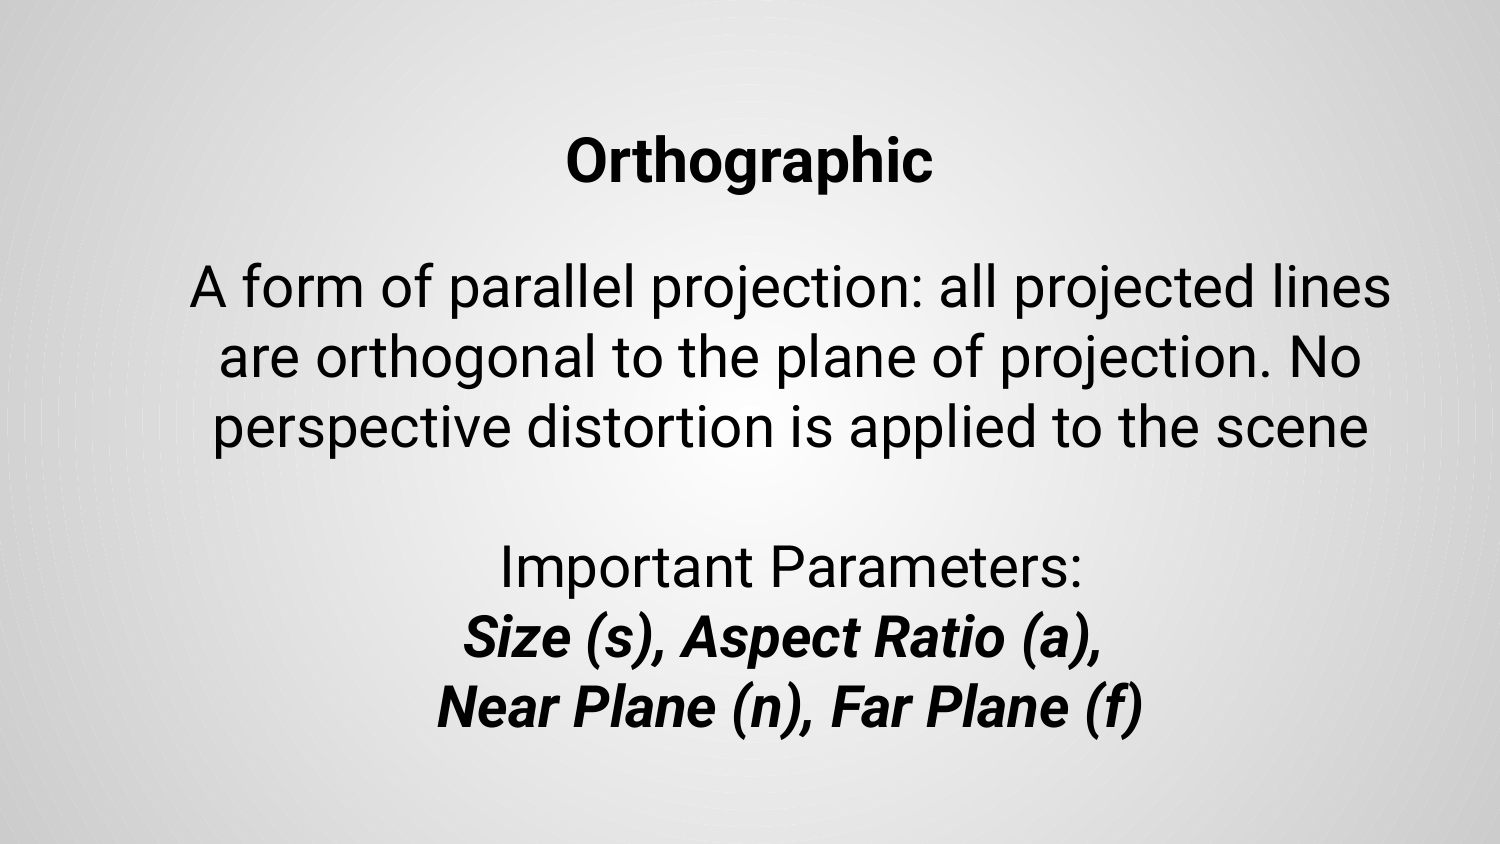

Orthographic
A form of parallel projection: all projected lines are orthogonal to the plane of projection. No perspective distortion is applied to the scene

Important Parameters:
Size (s), Aspect Ratio (a),
Near Plane (n), Far Plane (f)